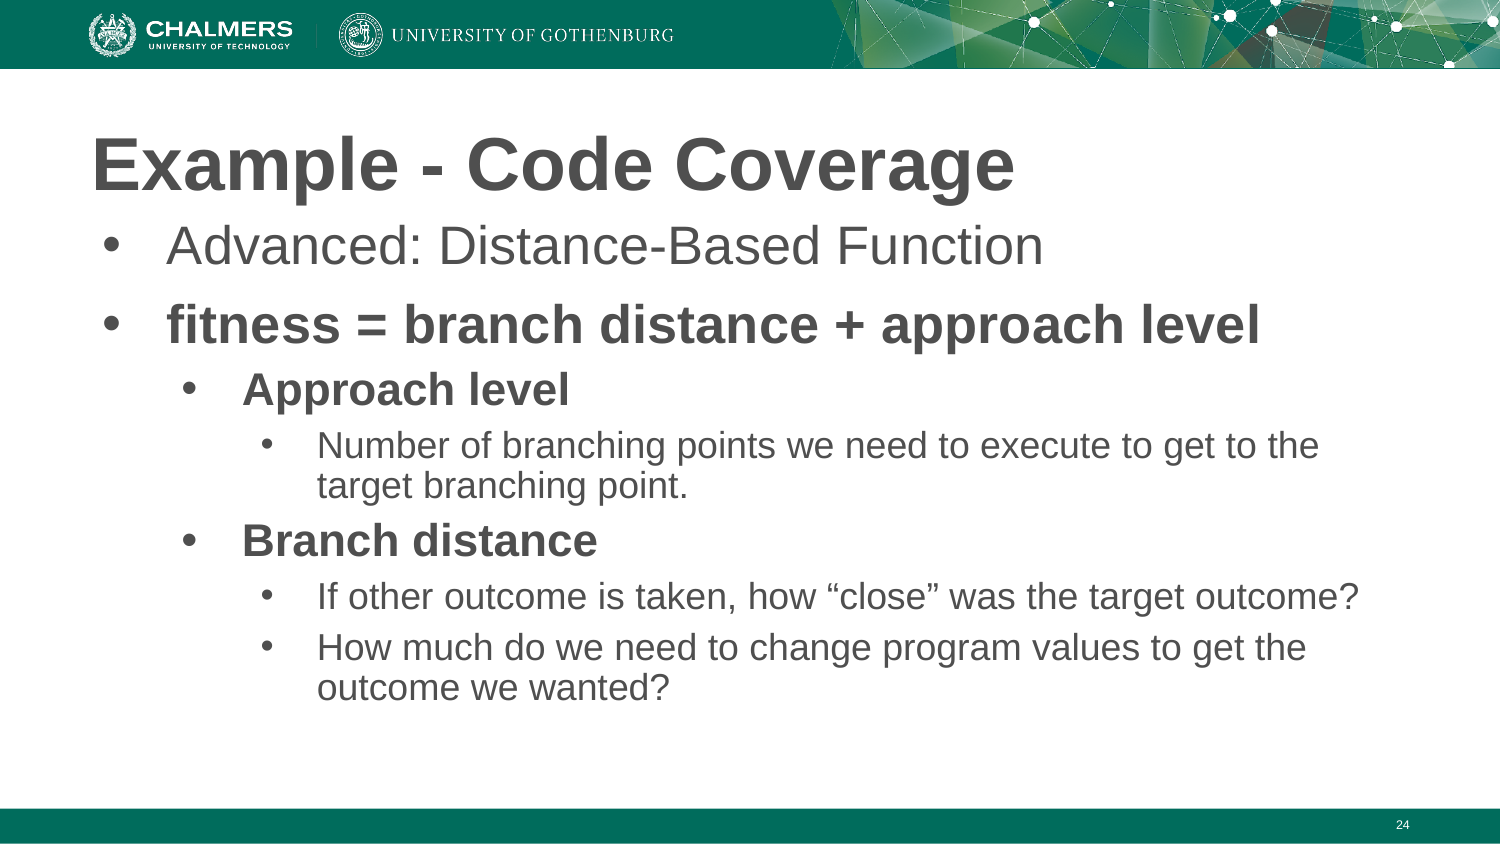

# Example - Code Coverage
Advanced: Distance-Based Function
fitness = branch distance + approach level
Approach level
Number of branching points we need to execute to get to the target branching point.
Branch distance
If other outcome is taken, how “close” was the target outcome?
How much do we need to change program values to get the outcome we wanted?
24